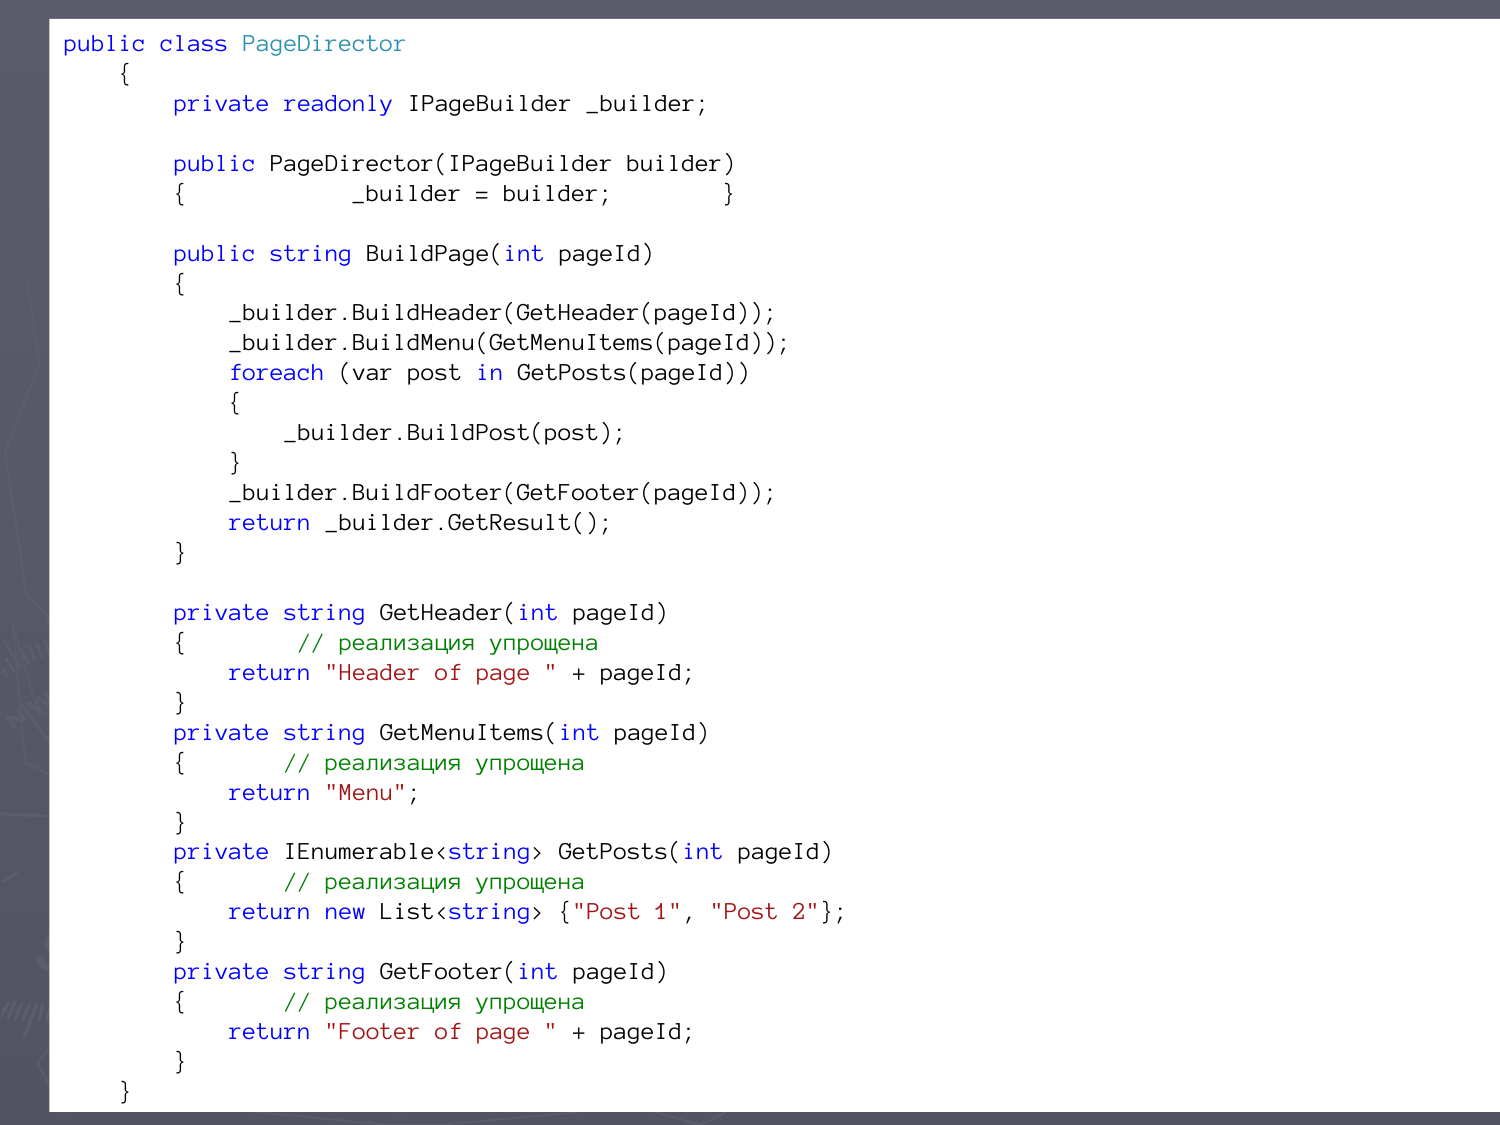

public class PageDirector
    {
        private readonly IPageBuilder _builder;

        public PageDirector(IPageBuilder builder)
        {            _builder = builder;        }

        public string BuildPage(int pageId)
        {
            _builder.BuildHeader(GetHeader(pageId));
            _builder.BuildMenu(GetMenuItems(pageId));
            foreach (var post in GetPosts(pageId))
            {
                _builder.BuildPost(post);
            }
            _builder.BuildFooter(GetFooter(pageId));
            return _builder.GetResult();
        }

        private string GetHeader(int pageId)
        {        // реализация упрощена
            return "Header of page " + pageId;
        }
        private string GetMenuItems(int pageId)
        {       // реализация упрощена
            return "Menu";
        }
        private IEnumerable<string> GetPosts(int pageId)
        {       // реализация упрощена
            return new List<string> {"Post 1", "Post 2"};
        }
        private string GetFooter(int pageId)
        {       // реализация упрощена
            return "Footer of page " + pageId;
        }
    }
#